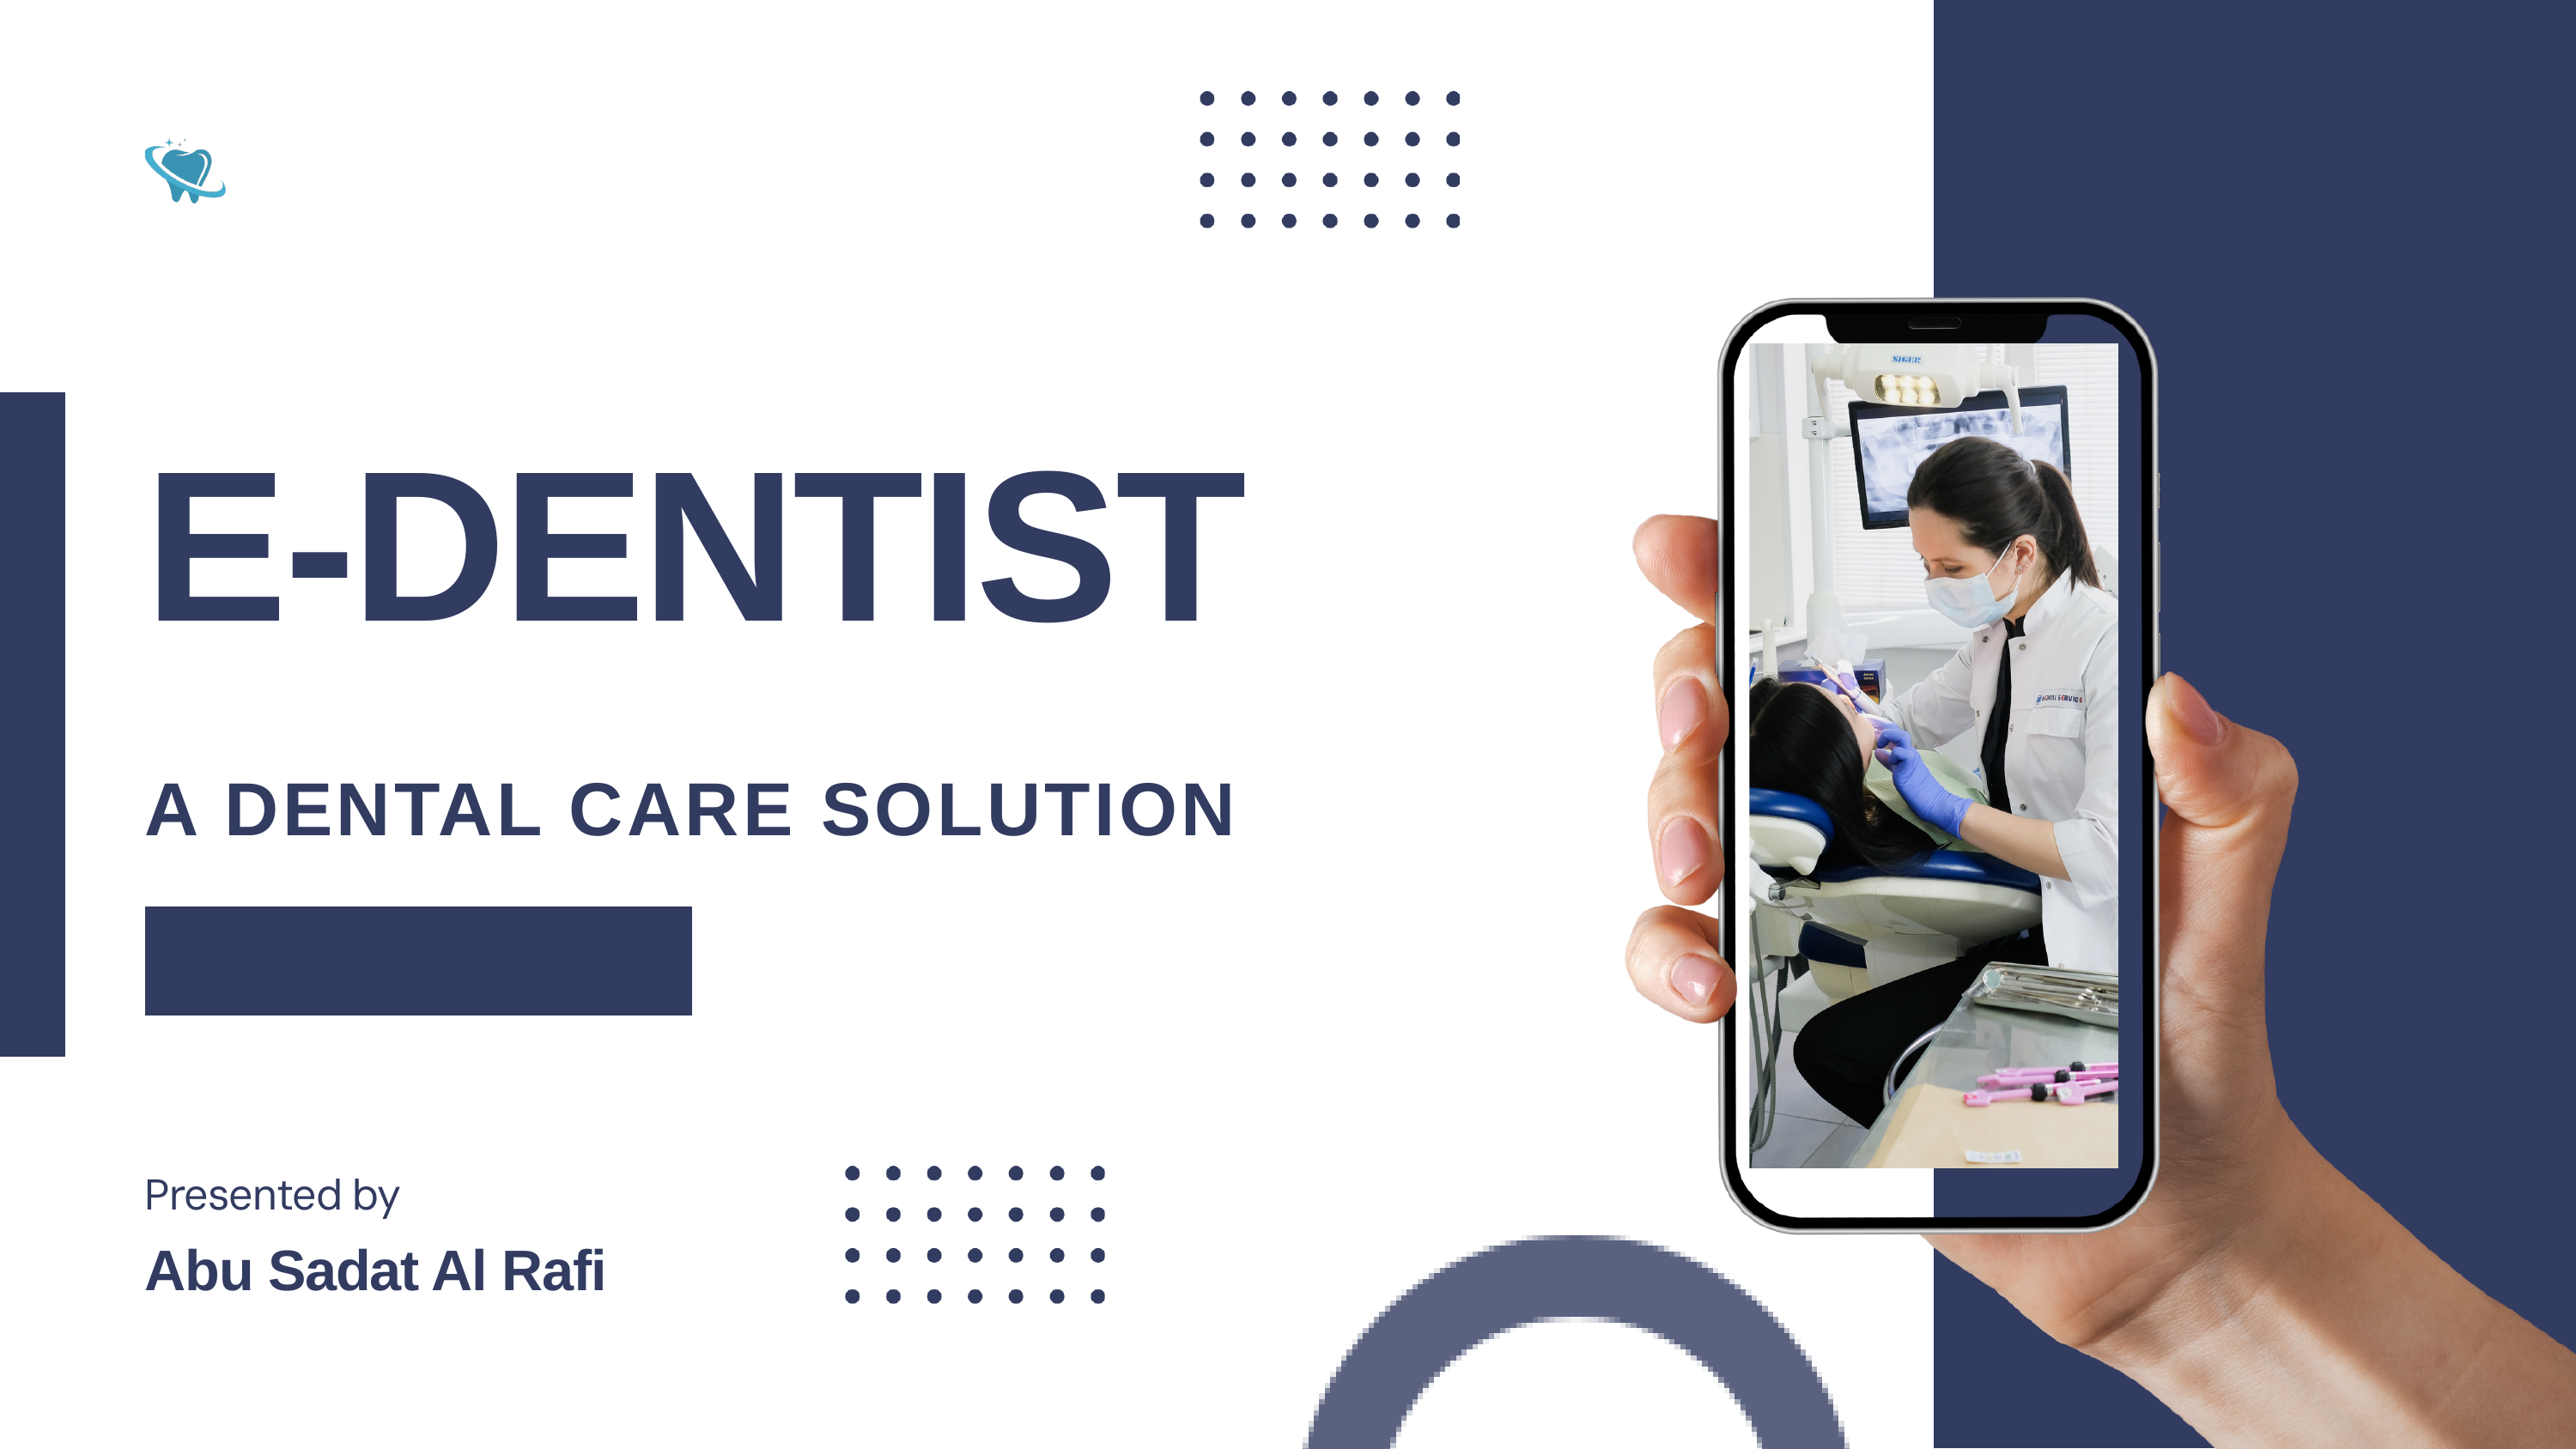

E-DENTIST
A DENTAL CARE SOLUTION

Presented by

Abu Sadat Al Rafi